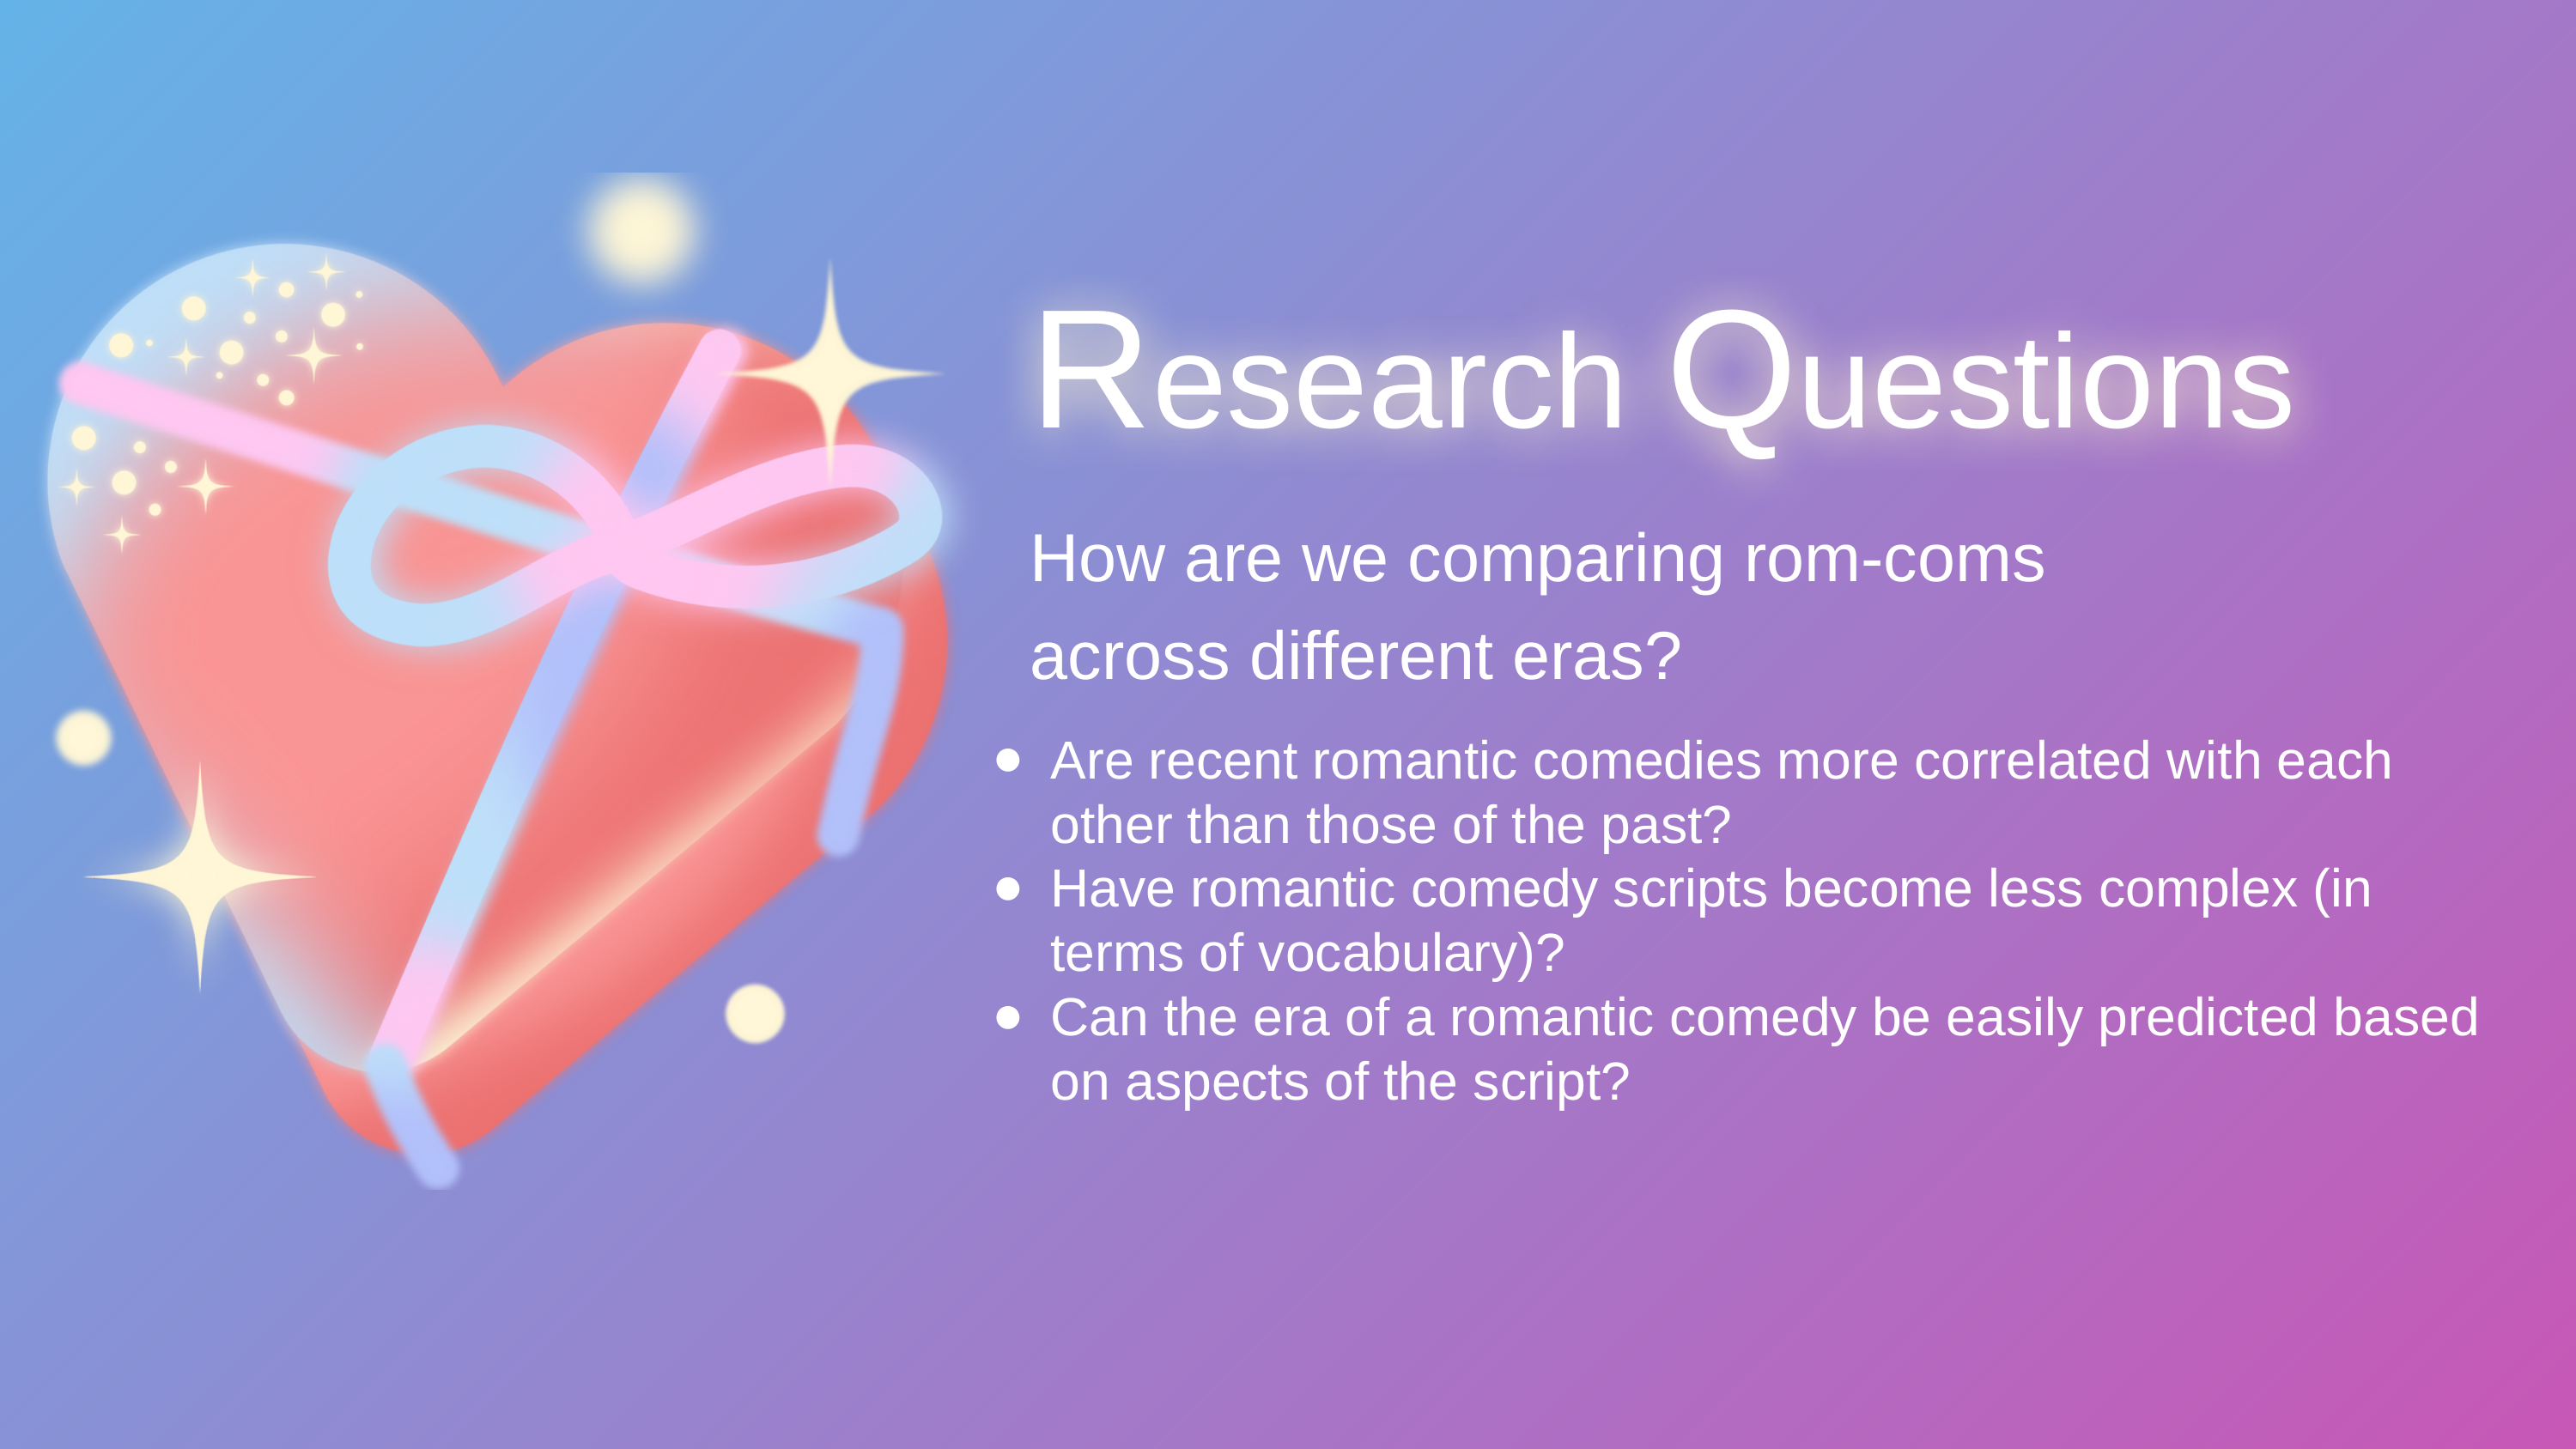

Research Questions
How are we comparing rom-coms across different eras?
Are recent romantic comedies more correlated with each other than those of the past?
Have romantic comedy scripts become less complex (in terms of vocabulary)?
Can the era of a romantic comedy be easily predicted based on aspects of the script?